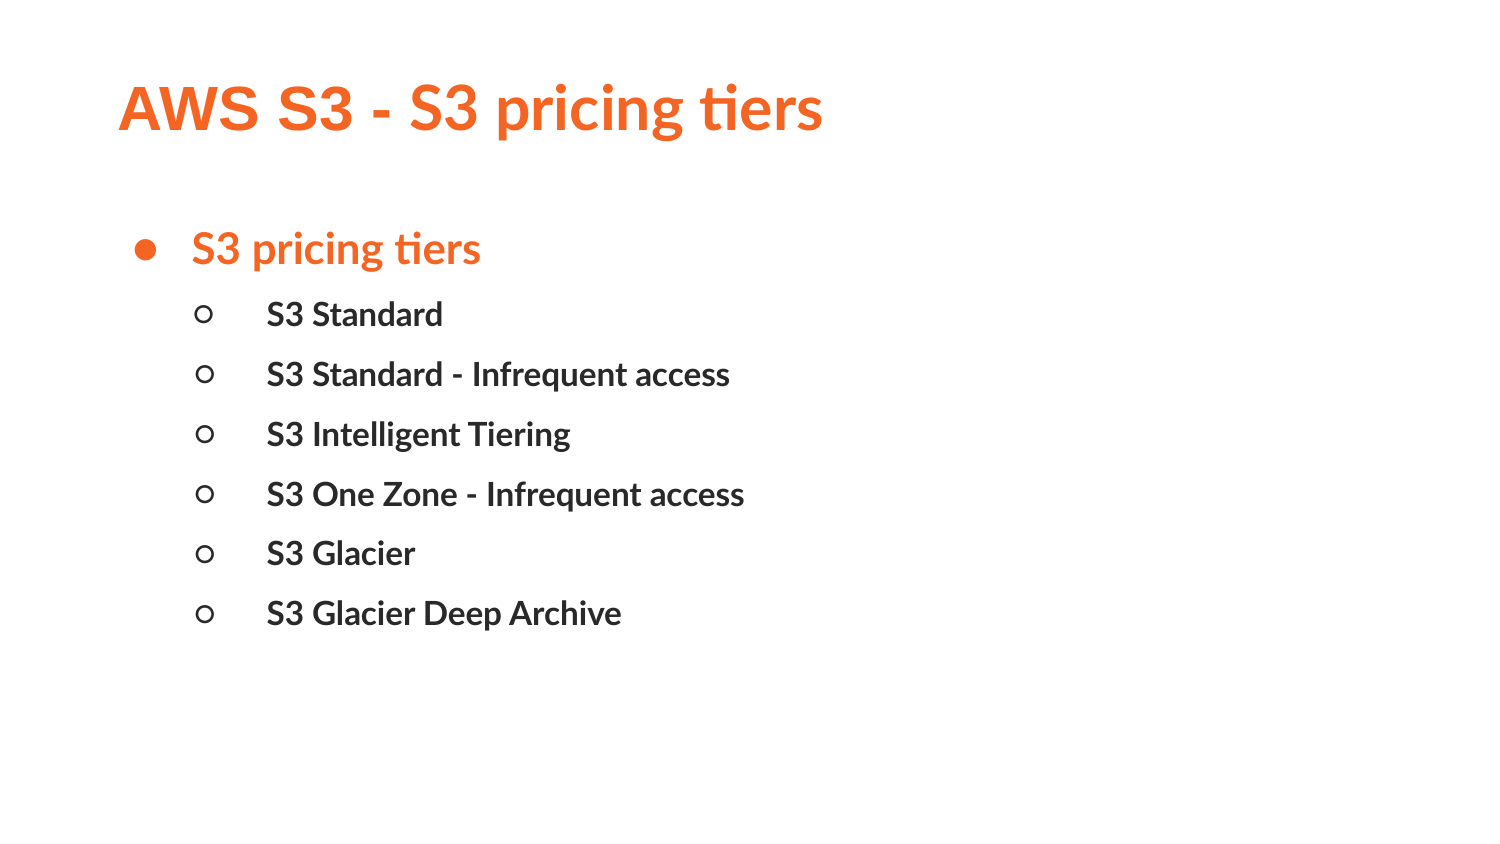

AWS S3 - S3 pricing tiers
S3 pricing tiers
S3 Standard
S3 Standard - Infrequent access
S3 Intelligent Tiering
S3 One Zone - Infrequent access
S3 Glacier
S3 Glacier Deep Archive